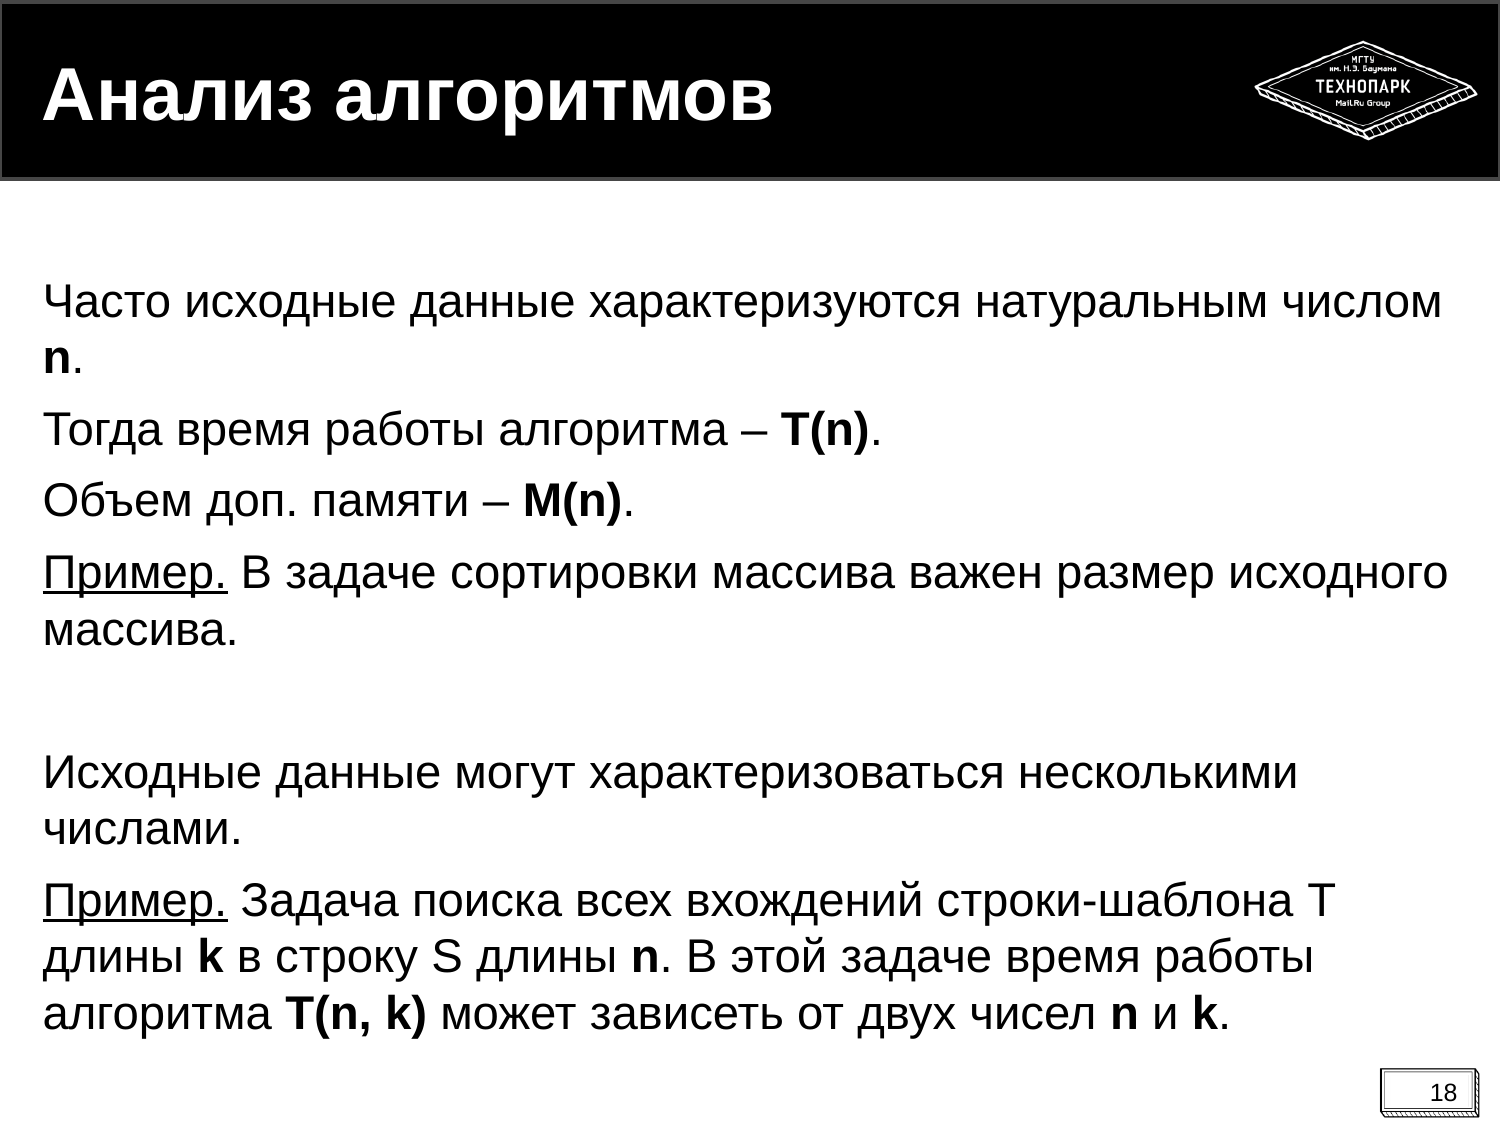

# Анализ алгоритмов
Часто исходные данные характеризуются натуральным числом n.
Тогда время работы алгоритма – T(n).
Объем доп. памяти – M(n).
Пример. В задаче сортировки массива важен размер исходного массива.

Исходные данные могут характеризоваться несколькими числами.
Пример. Задача поиска всех вхождений строки-шаблона T длины k в строку S длины n. В этой задаче время работы алгоритма T(n, k) может зависеть от двух чисел n и k.
18